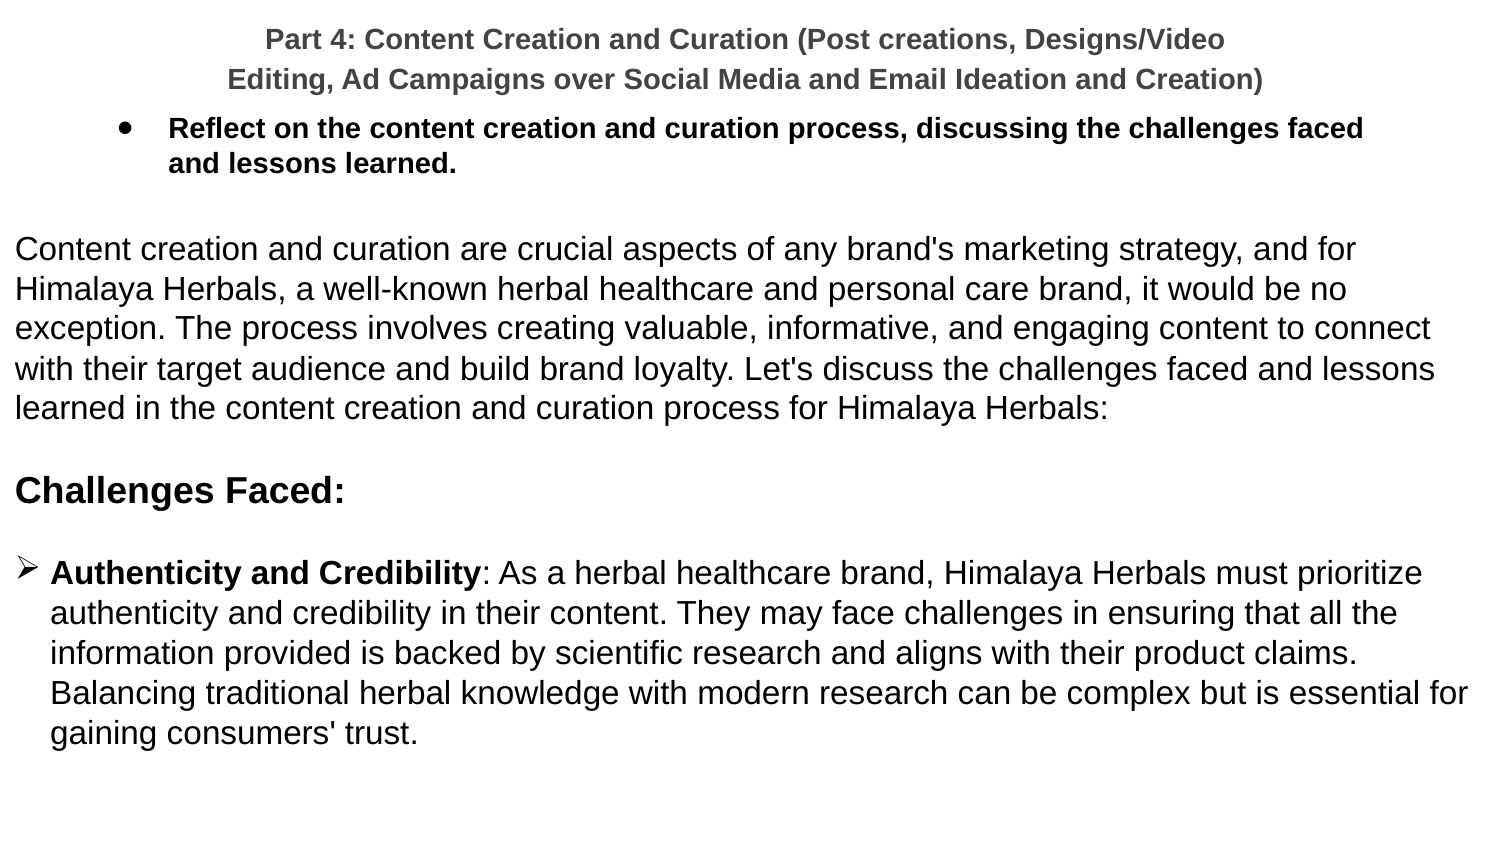

Part 4: Content Creation and Curation (Post creations, Designs/Video
Editing, Ad Campaigns over Social Media and Email Ideation and Creation)

Reflect on the content creation and curation process, discussing the challenges faced and lessons learned.

Content creation and curation are crucial aspects of any brand's marketing strategy, and for Himalaya Herbals, a well-known herbal healthcare and personal care brand, it would be no exception. The process involves creating valuable, informative, and engaging content to connect with their target audience and build brand loyalty. Let's discuss the challenges faced and lessons learned in the content creation and curation process for Himalaya Herbals:

Challenges Faced:

Authenticity and Credibility: As a herbal healthcare brand, Himalaya Herbals must prioritize authenticity and credibility in their content. They may face challenges in ensuring that all the information provided is backed by scientific research and aligns with their product claims. Balancing traditional herbal knowledge with modern research can be complex but is essential for gaining consumers' trust.